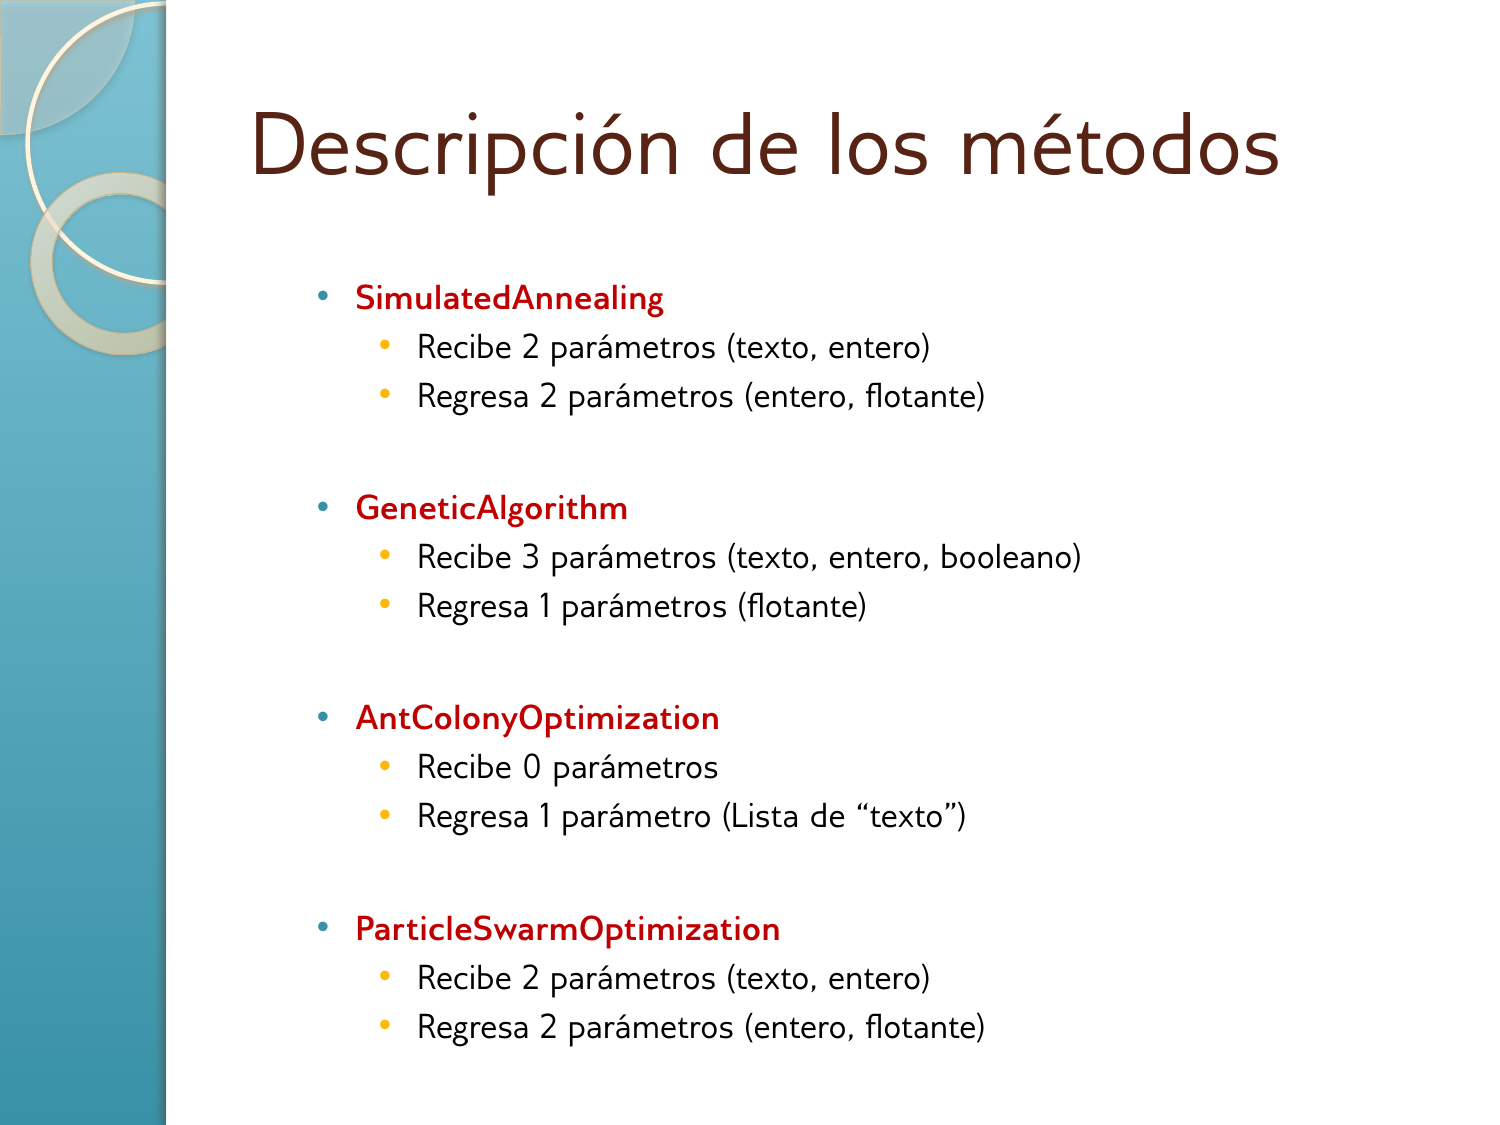

# Descripción de los métodos
SimulatedAnnealing
Recibe 2 parámetros (texto, entero)
Regresa 2 parámetros (entero, flotante)

GeneticAlgorithm
Recibe 3 parámetros (texto, entero, booleano)
Regresa 1 parámetros (flotante)

AntColonyOptimization
Recibe 0 parámetros
Regresa 1 parámetro (Lista de “texto”)

ParticleSwarmOptimization
Recibe 2 parámetros (texto, entero)
Regresa 2 parámetros (entero, flotante)